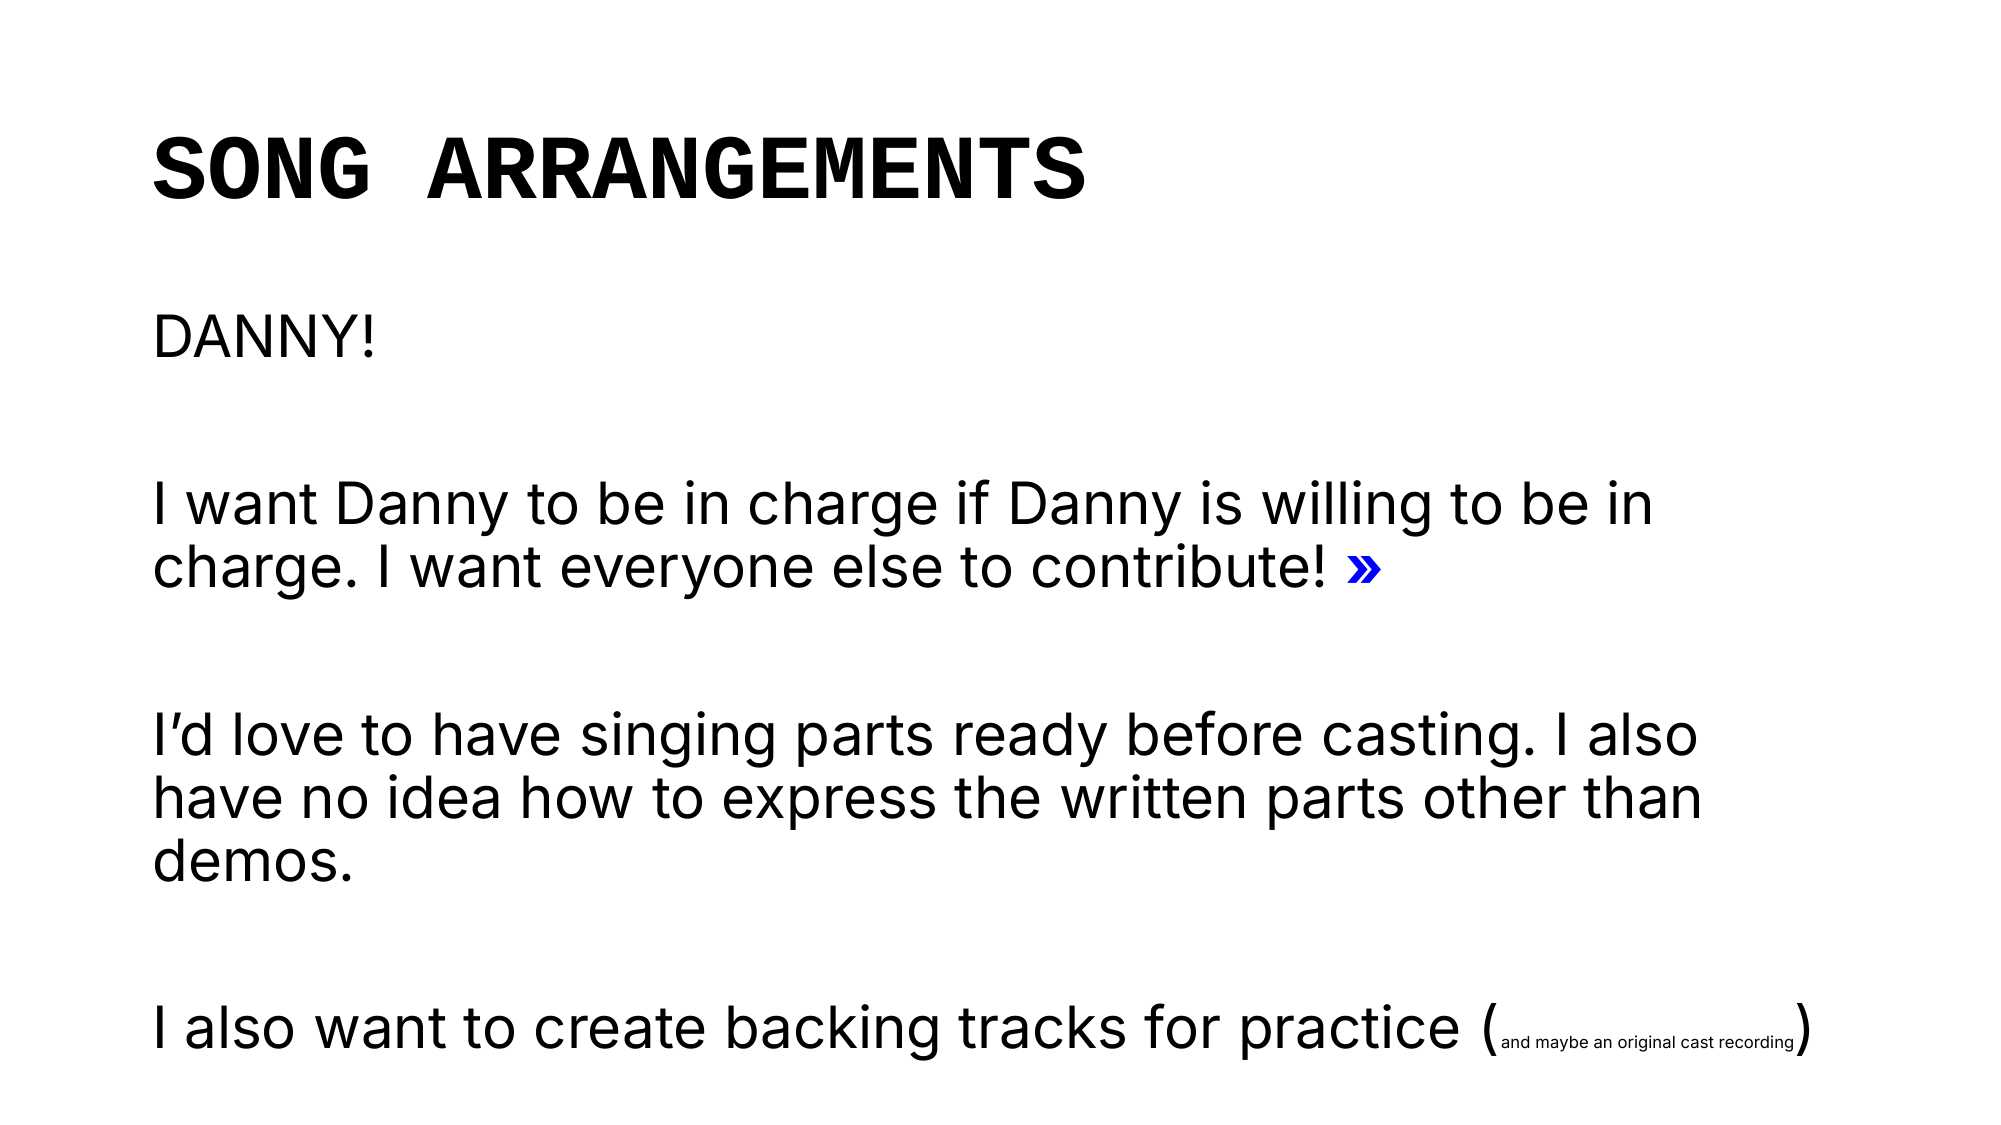

# SONG ARRANGEMENTS
DANNY!

I want Danny to be in charge if Danny is willing to be in charge. I want everyone else to contribute! »

I’d love to have singing parts ready before casting. I also have no idea how to express the written parts other than demos.

I also want to create backing tracks for practice (and maybe an original cast recording)